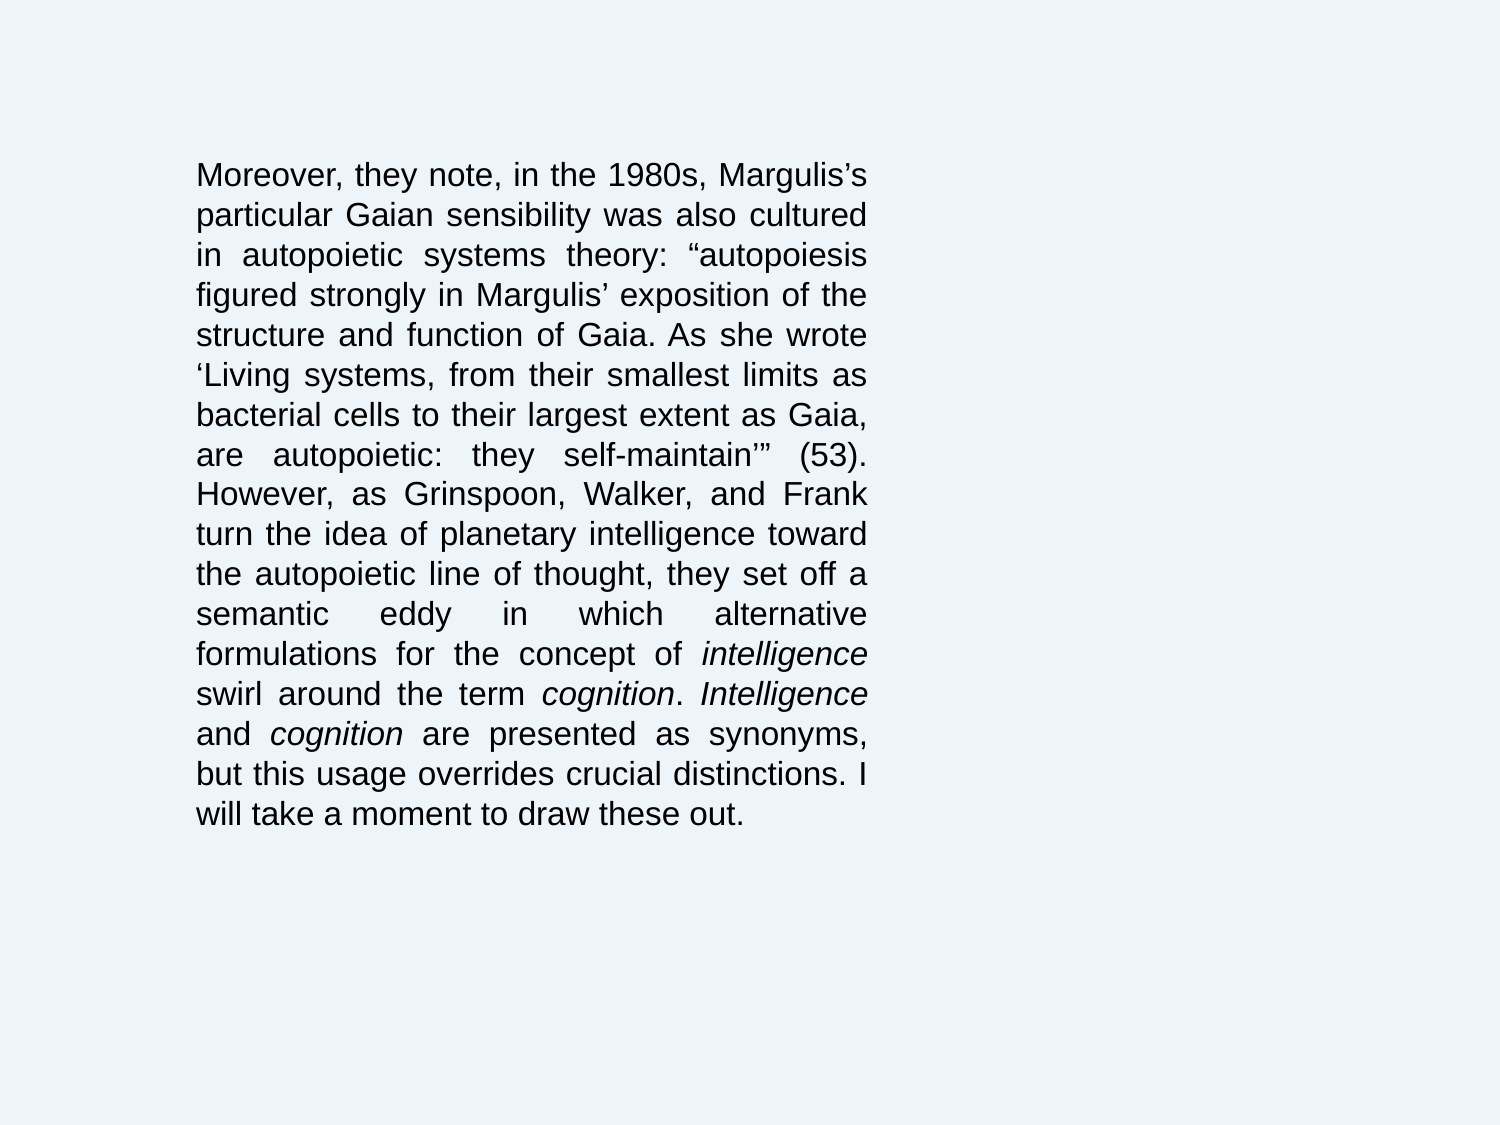

Moreover, they note, in the 1980s, Margulis’s particular Gaian sensibility was also cultured in autopoietic systems theory: “autopoiesis figured strongly in Margulis’ exposition of the structure and function of Gaia. As she wrote ‘Living systems, from their smallest limits as bacterial cells to their largest extent as Gaia, are autopoietic: they self-maintain’” (53). However, as Grinspoon, Walker, and Frank turn the idea of planetary intelligence toward the autopoietic line of thought, they set off a semantic eddy in which alternative formulations for the concept of intelligence swirl around the term cognition. Intelligence and cognition are presented as synonyms, but this usage overrides crucial distinctions. I will take a moment to draw these out.